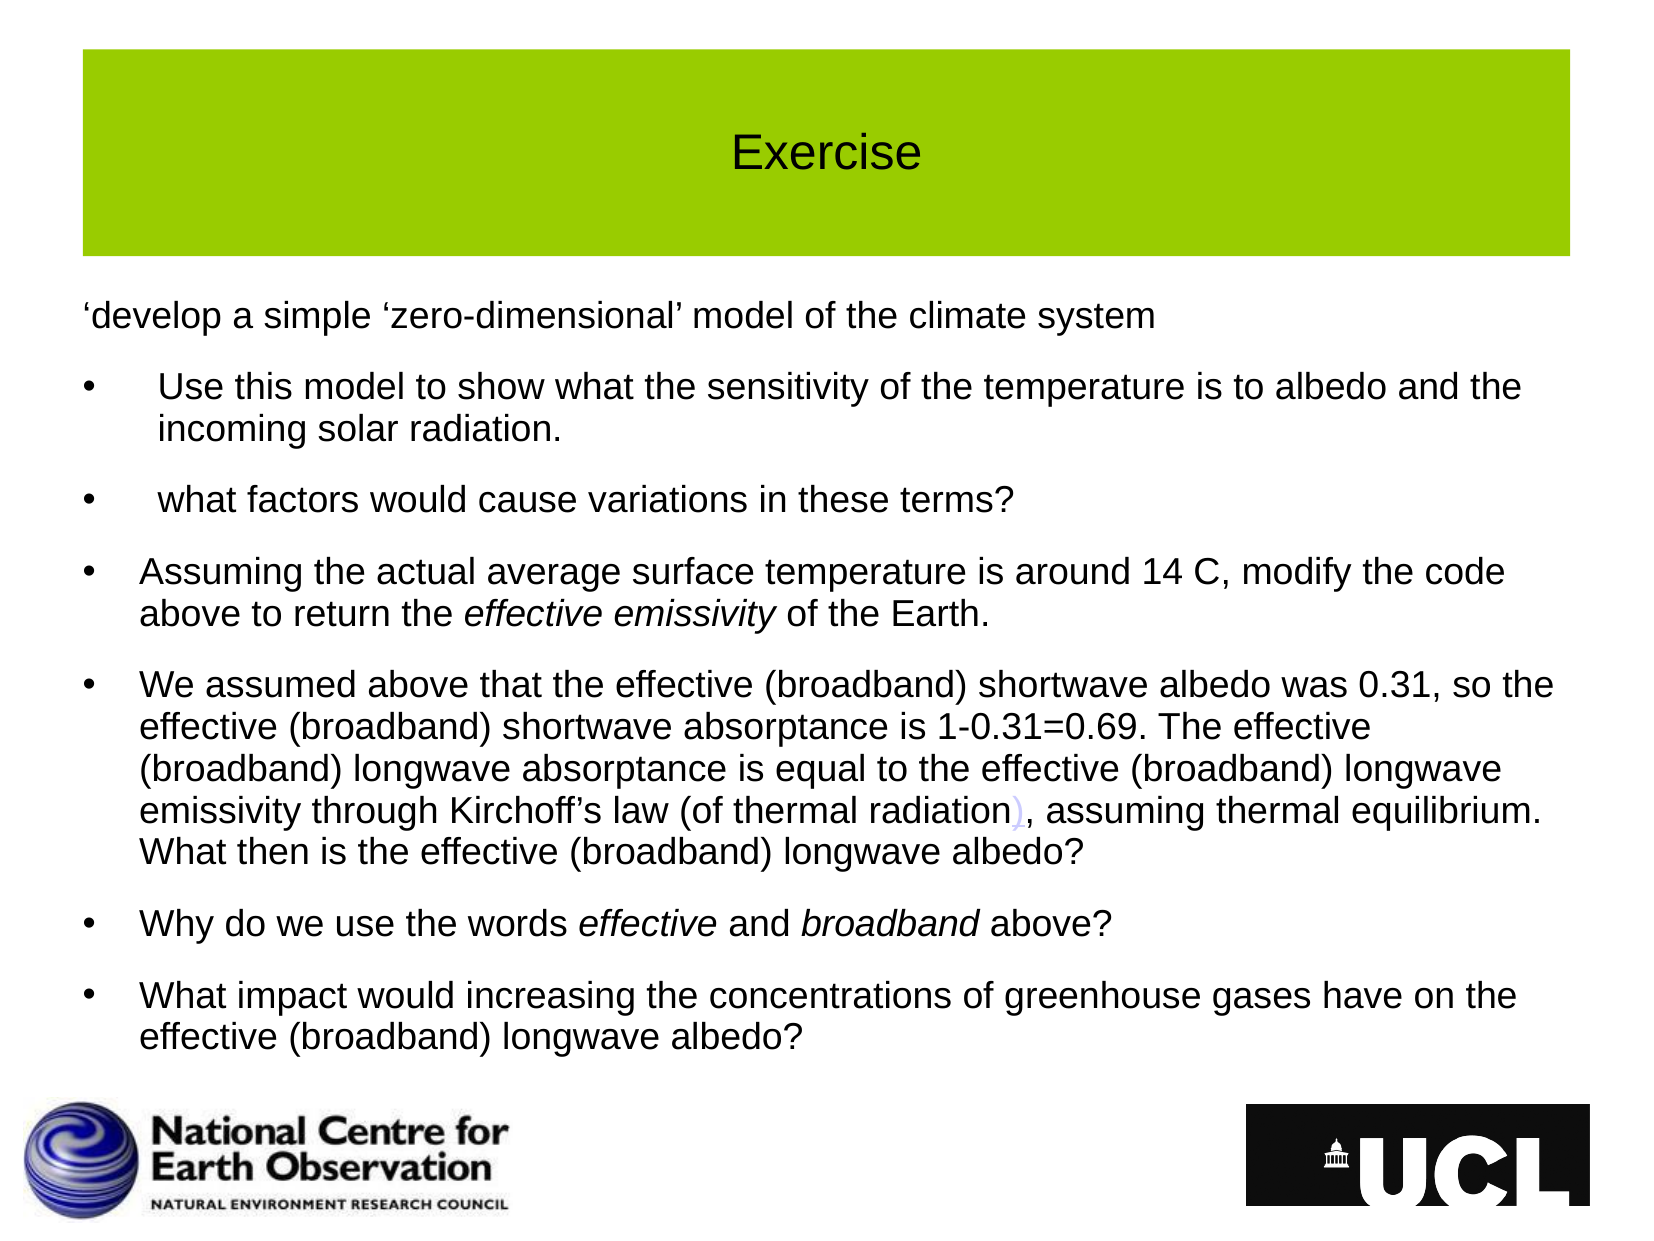

# Exercise
‘develop a simple ‘zero-dimensional’ model of the climate system
Use this model to show what the sensitivity of the temperature is to albedo and the incoming solar radiation.
what factors would cause variations in these terms?
Assuming the actual average surface temperature is around 14 C, modify the code above to return the effective emissivity of the Earth.
We assumed above that the effective (broadband) shortwave albedo was 0.31, so the effective (broadband) shortwave absorptance is 1-0.31=0.69. The effective (broadband) longwave absorptance is equal to the effective (broadband) longwave emissivity through Kirchoff’s law (of thermal radiation), assuming thermal equilibrium. What then is the effective (broadband) longwave albedo?
Why do we use the words effective and broadband above?
What impact would increasing the concentrations of greenhouse gases have on the effective (broadband) longwave albedo?